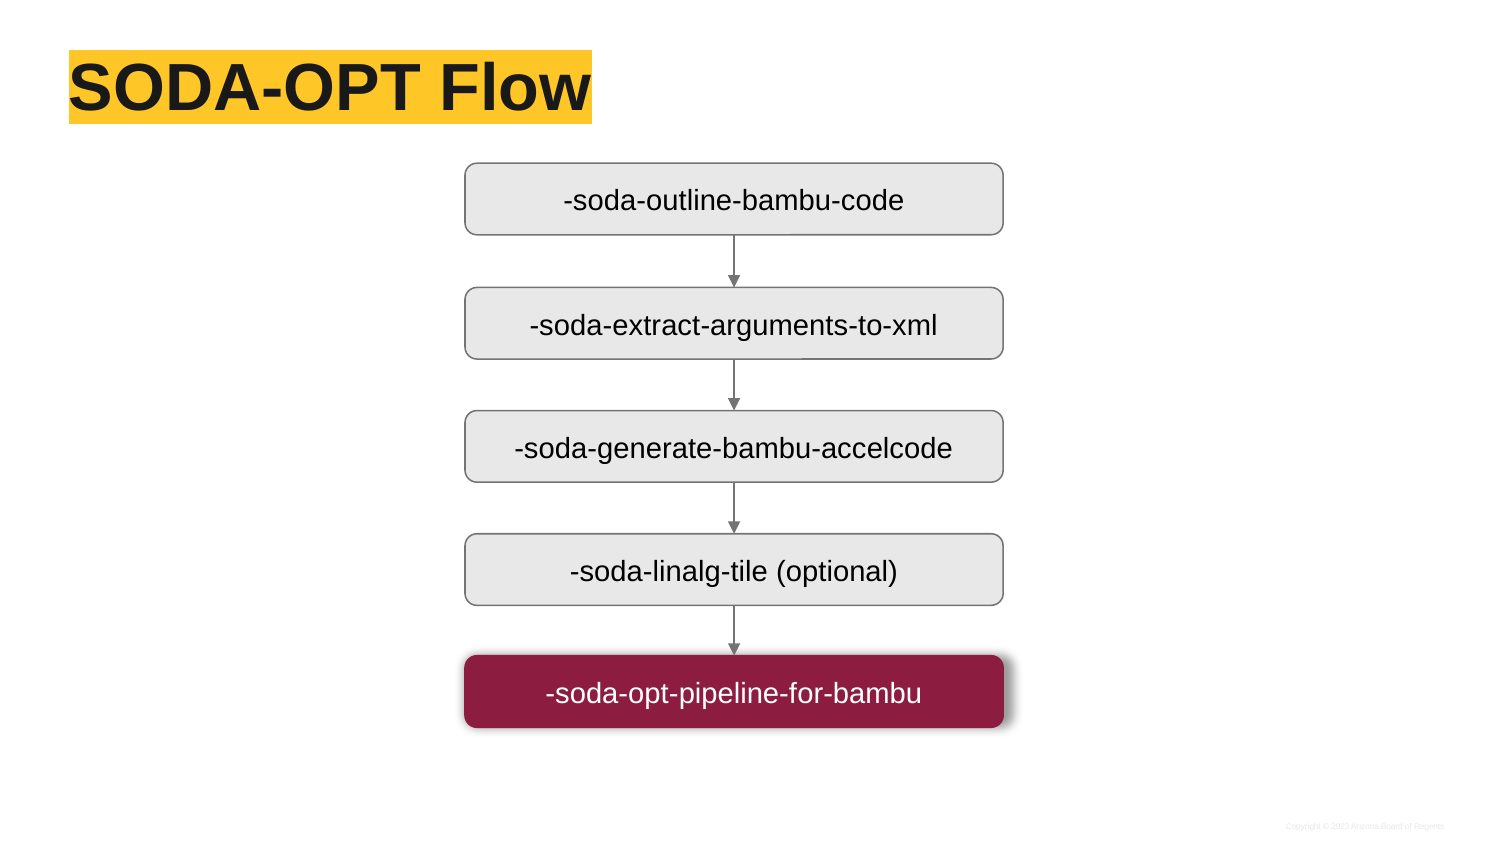

# SODA-OPT Flow
-soda-outline-bambu-code
-soda-extract-arguments-to-xml
-soda-generate-bambu-accelcode
-soda-linalg-tile (optional)
-soda-opt-pipeline-for-bambu